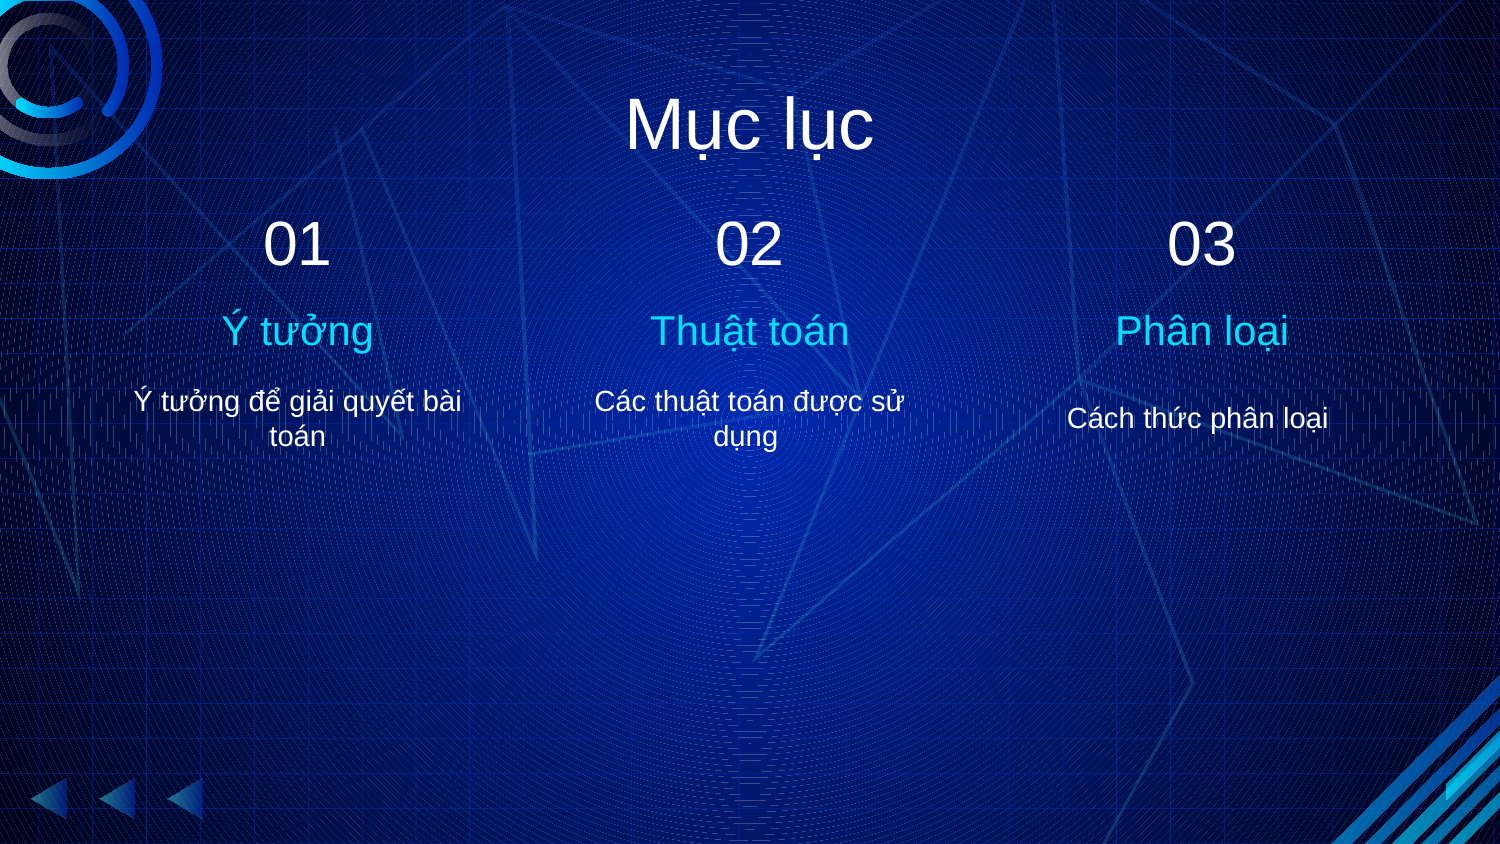

Mục lục
01
02
03
# Ý tưởng
Thuật toán
Phân loại
Ý tưởng để giải quyết bài toán
Các thuật toán được sử dụng
Cách thức phân loại